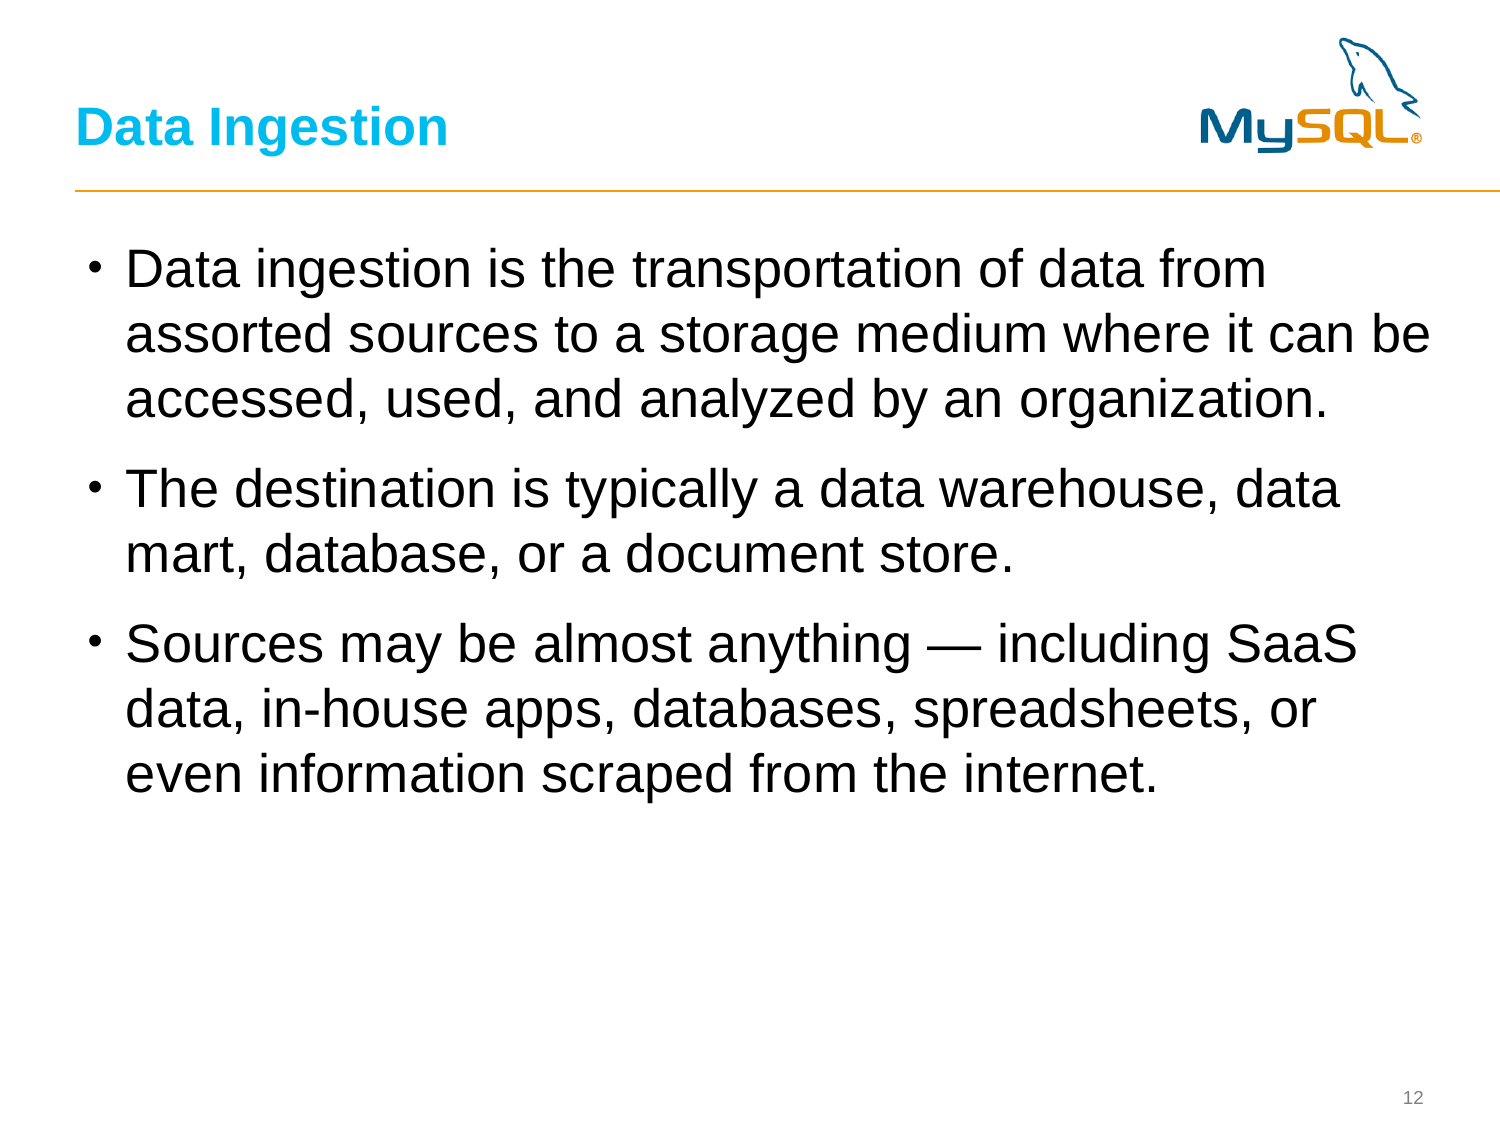

# Data Ingestion
Data ingestion is the transportation of data from assorted sources to a storage medium where it can be accessed, used, and analyzed by an organization.
The destination is typically a data warehouse, data mart, database, or a document store.
Sources may be almost anything — including SaaS data, in-house apps, databases, spreadsheets, or even information scraped from the internet.